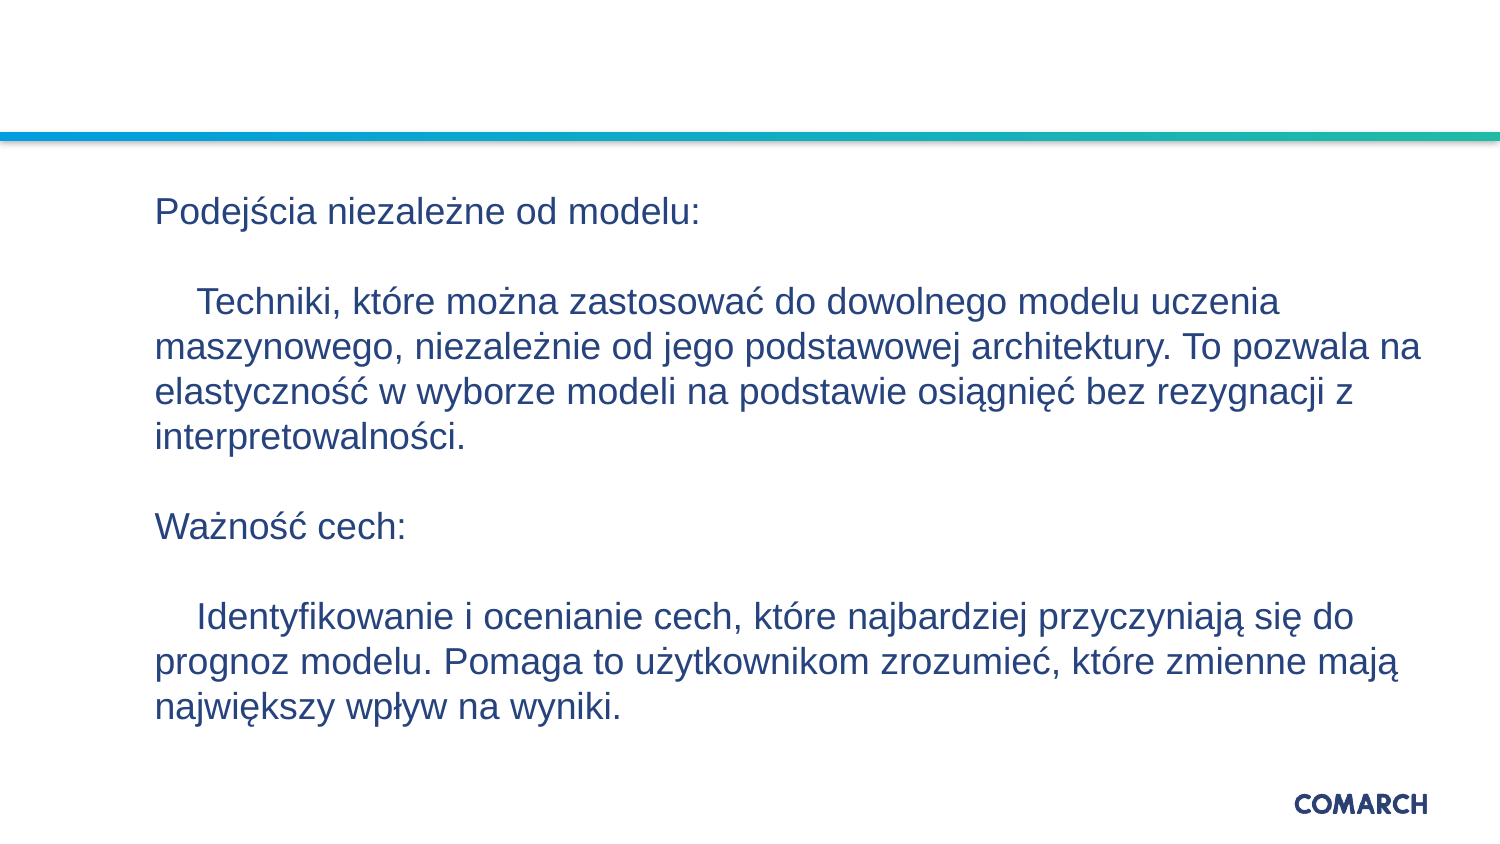

Podejścia niezależne od modelu:

    Techniki, które można zastosować do dowolnego modelu uczenia maszynowego, niezależnie od jego podstawowej architektury. To pozwala na elastyczność w wyborze modeli na podstawie osiągnięć bez rezygnacji z interpretowalności.

Ważność cech:

    Identyfikowanie i ocenianie cech, które najbardziej przyczyniają się do prognoz modelu. Pomaga to użytkownikom zrozumieć, które zmienne mają największy wpływ na wyniki.